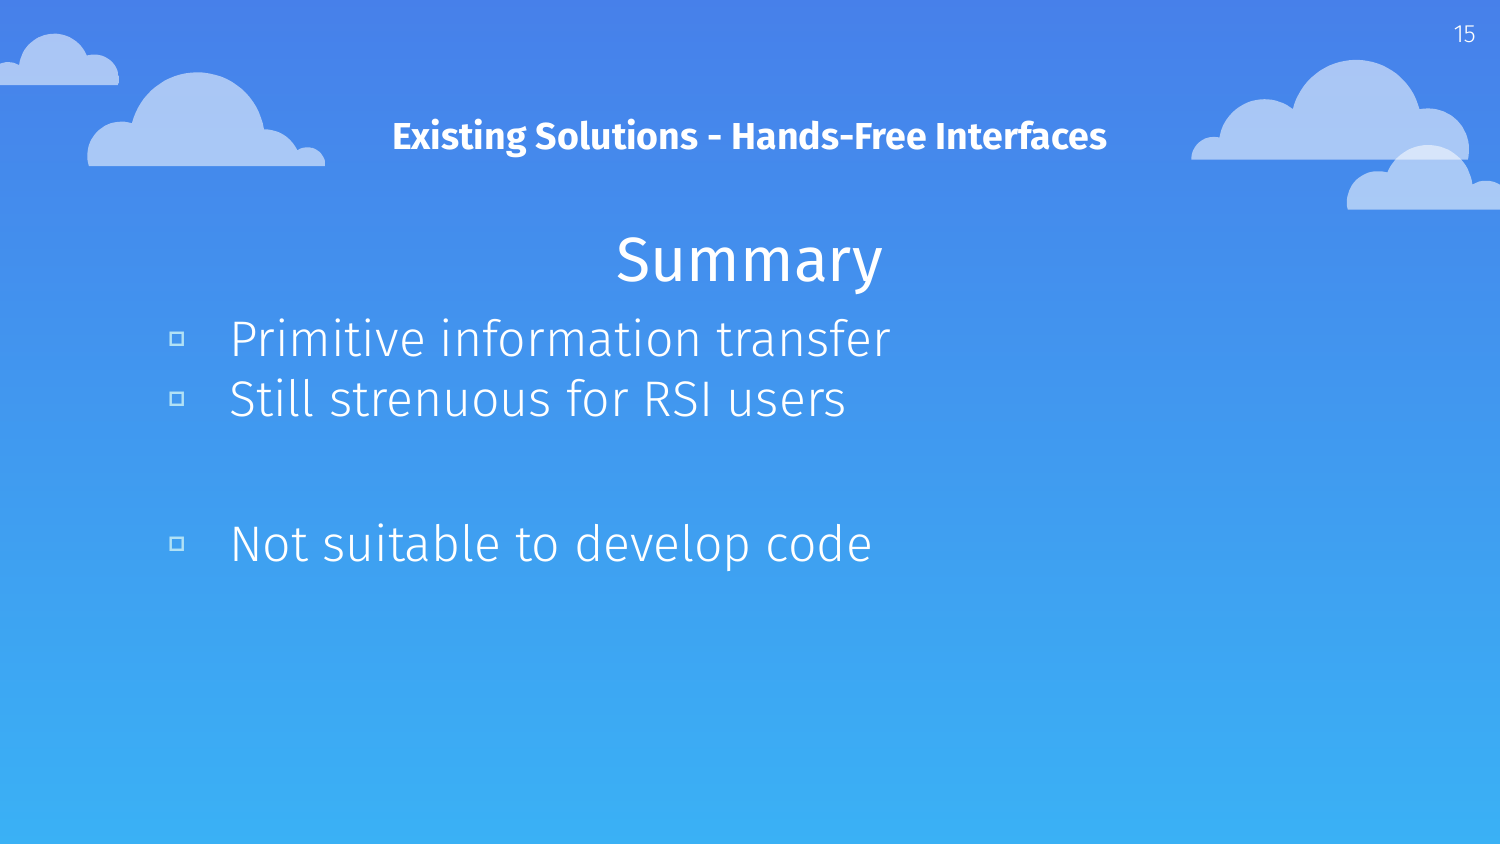

15
Existing Solutions - Hands-Free Interfaces
Summary
Primitive information transfer
Still strenuous for RSI users

Not suitable to develop code